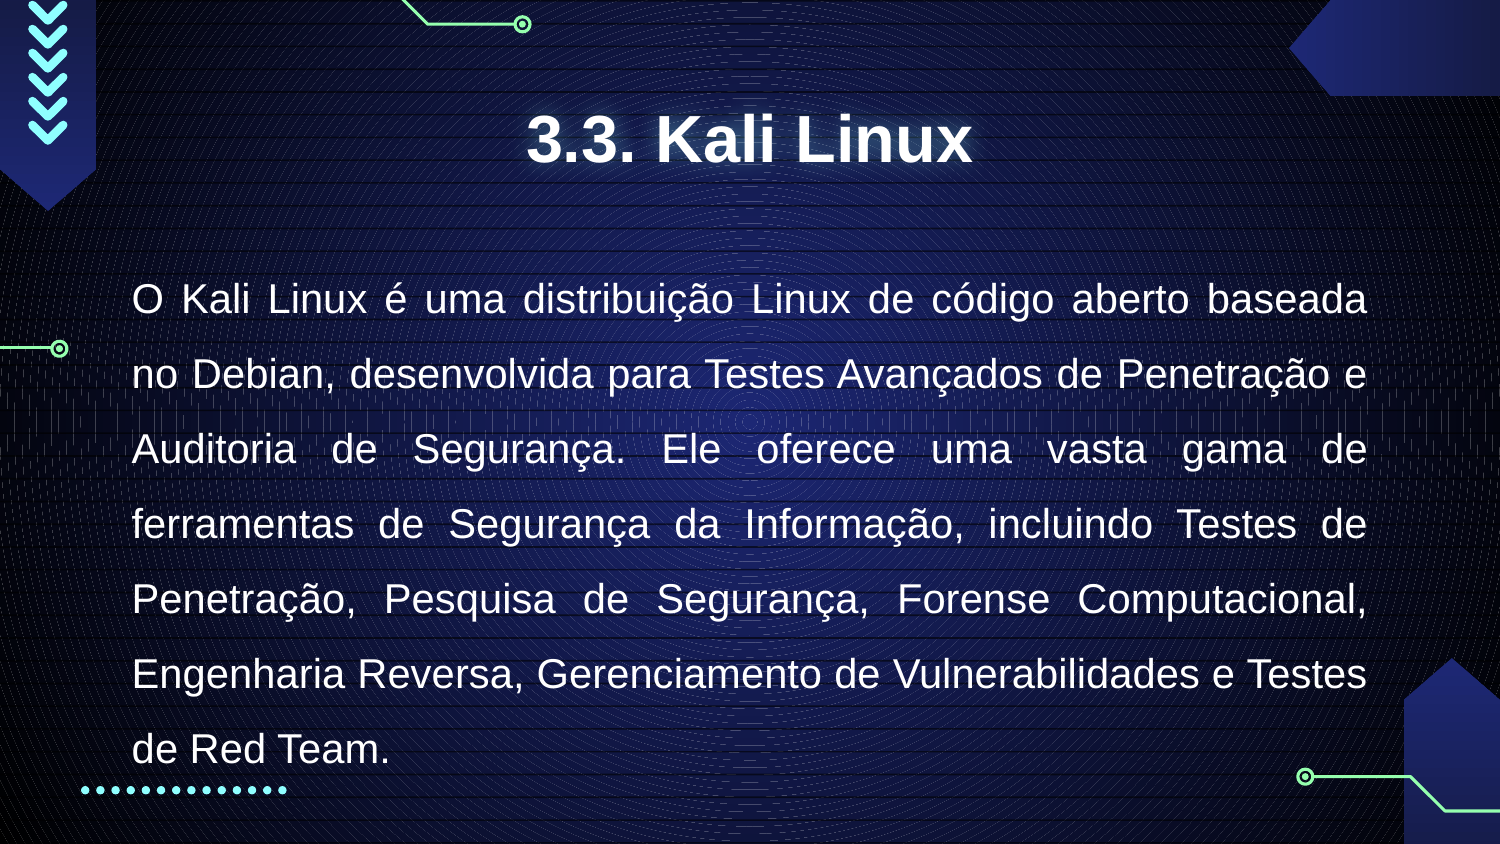

# 3.3. Kali Linux
O Kali Linux é uma distribuição Linux de código aberto baseada no Debian, desenvolvida para Testes Avançados de Penetração e Auditoria de Segurança. Ele oferece uma vasta gama de ferramentas de Segurança da Informação, incluindo Testes de Penetração, Pesquisa de Segurança, Forense Computacional, Engenharia Reversa, Gerenciamento de Vulnerabilidades e Testes de Red Team.